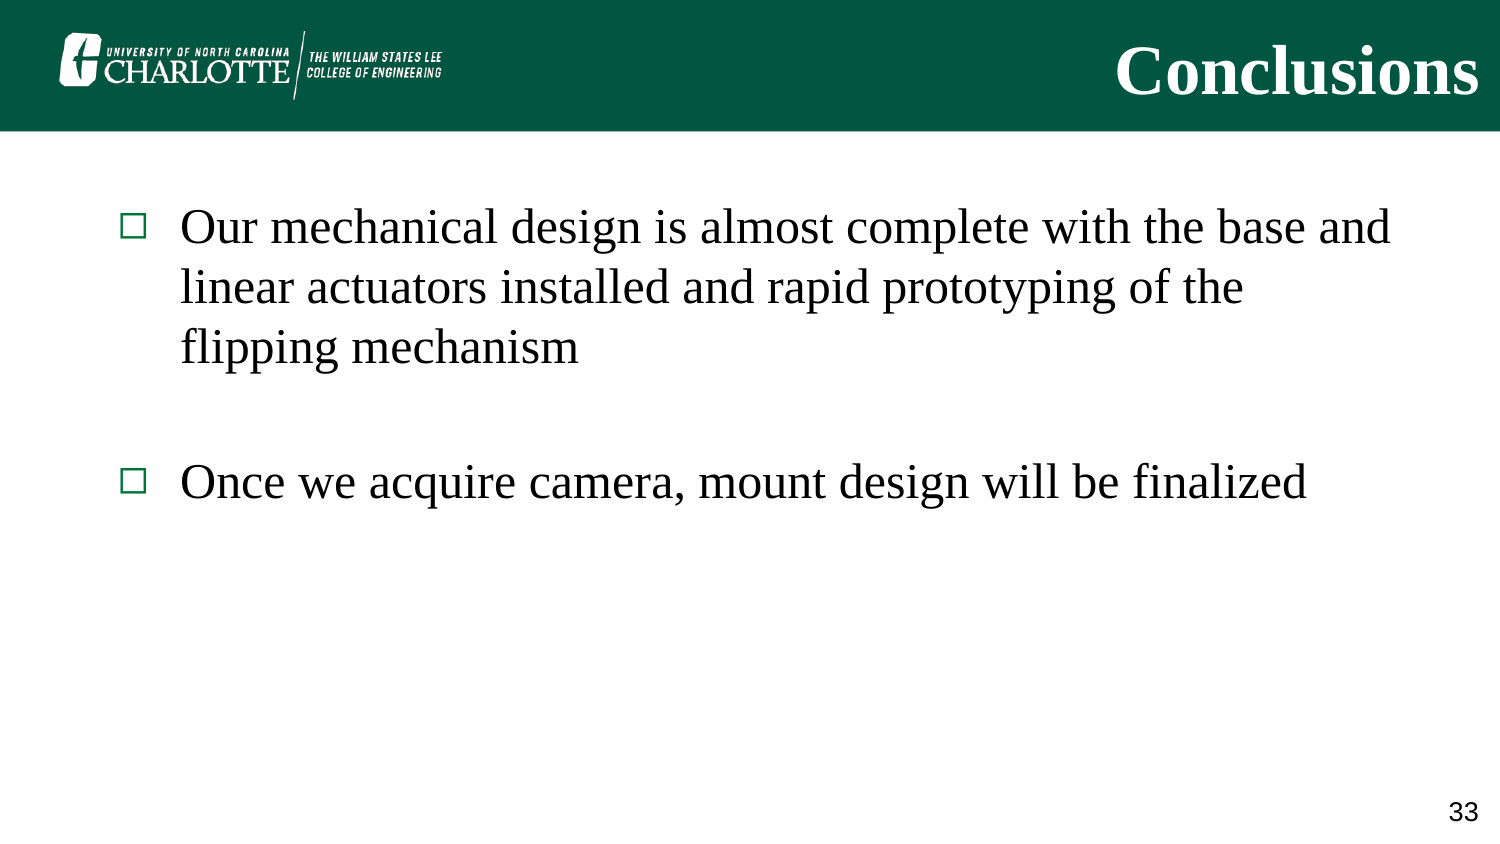

# Conclusions

Our mechanical design is almost complete with the base and linear actuators installed and rapid prototyping of the flipping mechanism

Once we acquire camera, mount design will be finalized

33